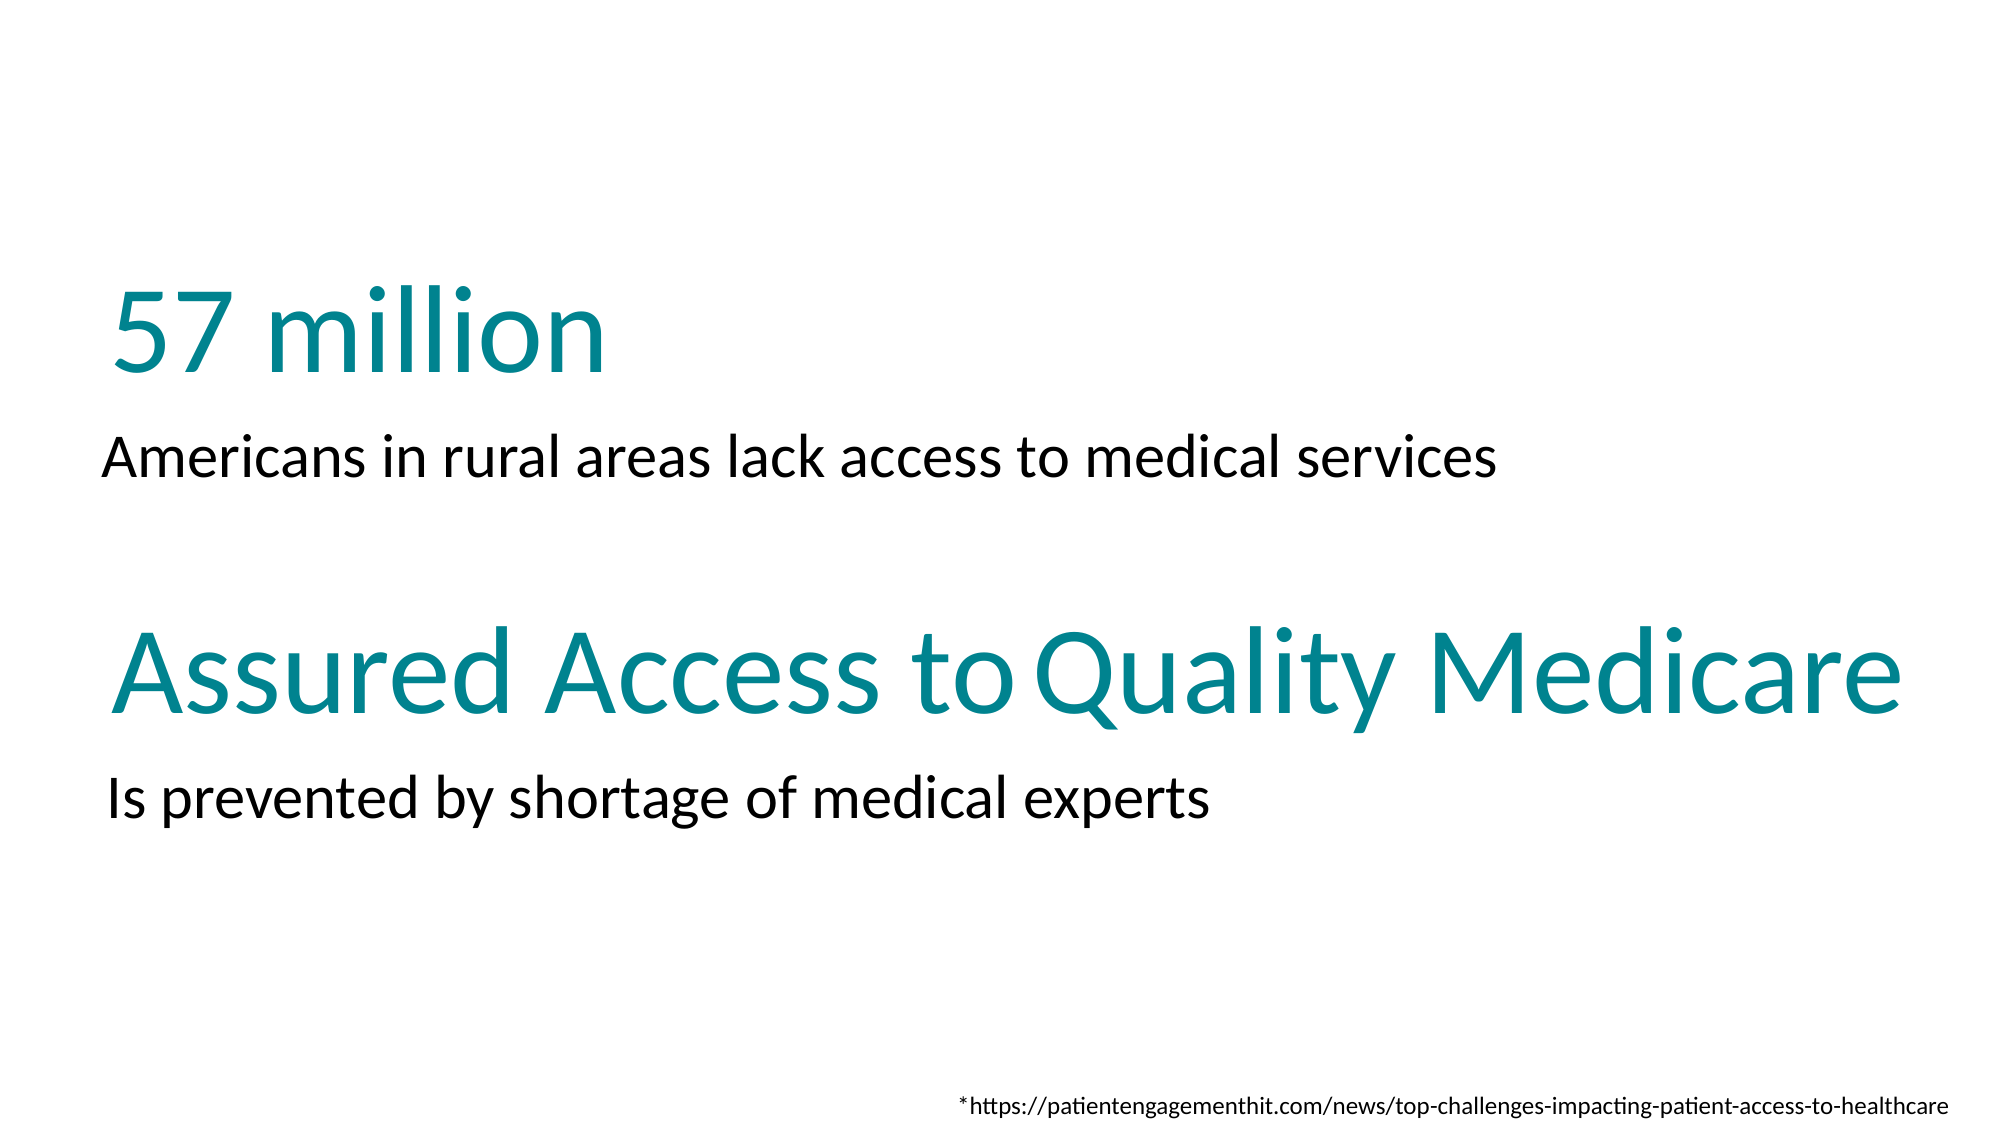

57 million
Americans in rural areas lack access to medical services
Assured Access to
Quality Medicare
Is prevented by shortage of medical experts
*https://patientengagementhit.com/news/top-challenges-impacting-patient-access-to-healthcare